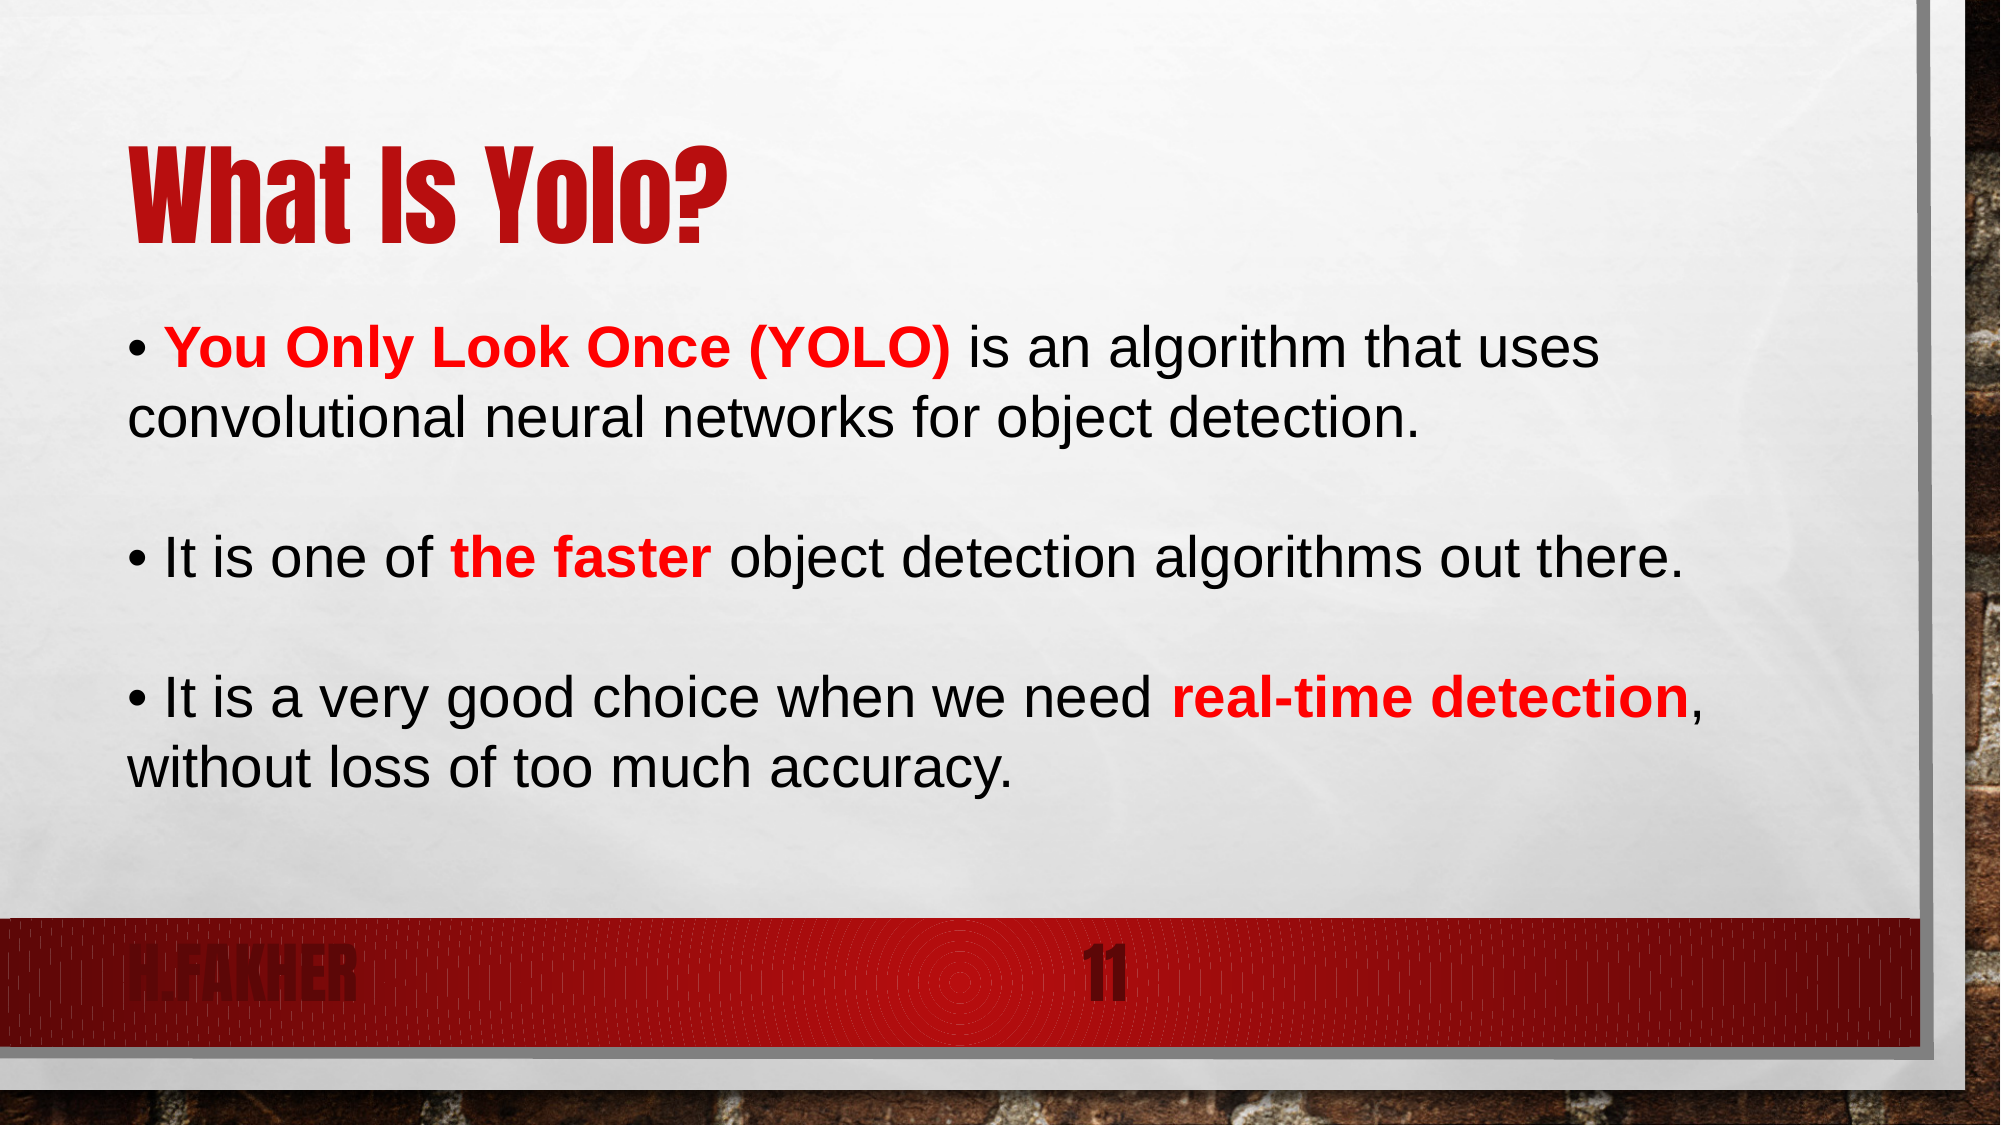

# What Is Yolo?
• You Only Look Once (YOLO) is an algorithm that uses convolutional neural networks for object detection.

• It is one of the faster object detection algorithms out there.

• It is a very good choice when we need real-time detection, without loss of too much accuracy.
H.Fakher
11